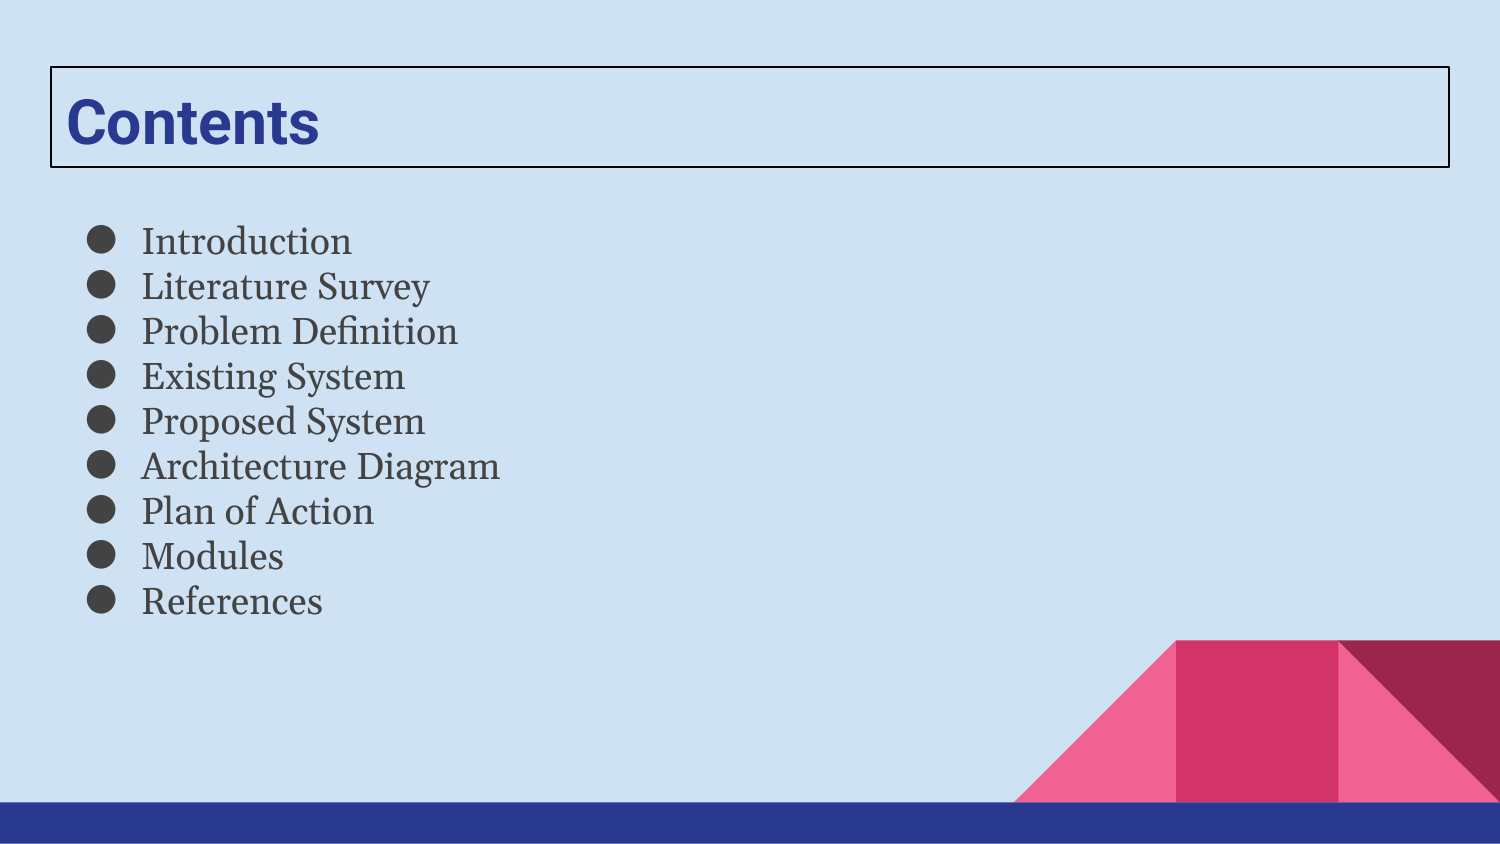

# Contents
Introduction
Literature Survey
Problem Definition
Existing System
Proposed System
Architecture Diagram
Plan of Action
Modules
References